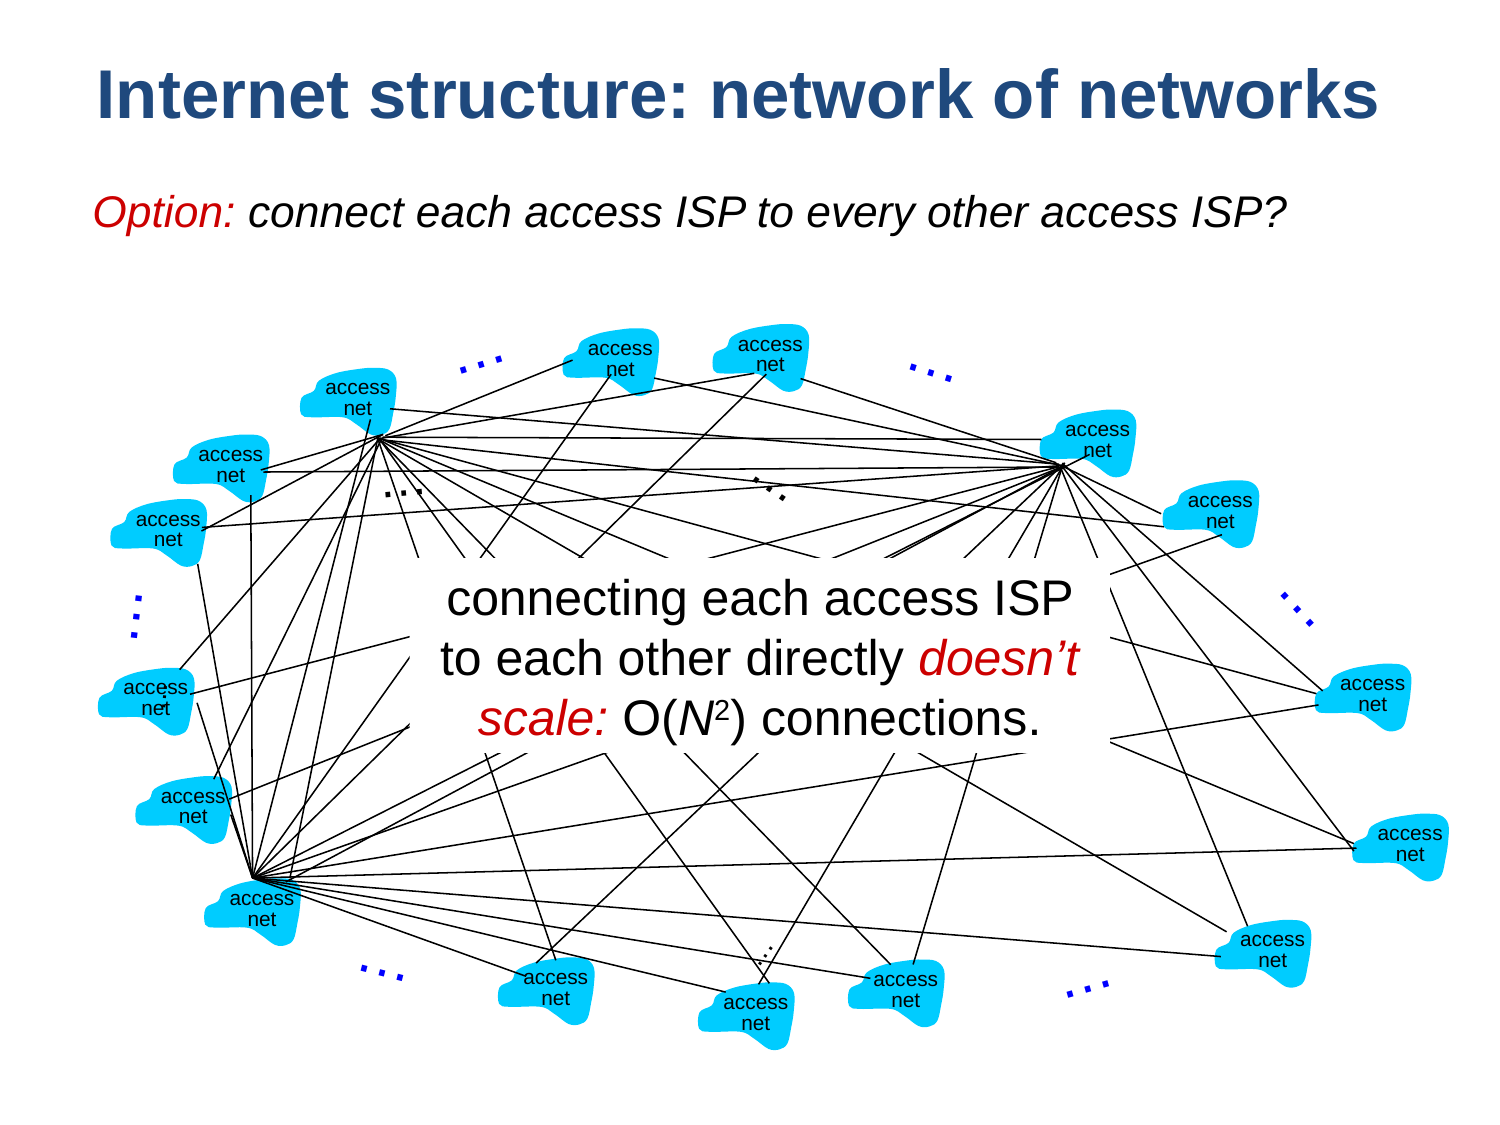

Internet structure: network of networks
Option: connect each access ISP to every other access ISP?

…
…

access
net

access
net

access
net

access
net

access
net

access
net

access
net
…
…

access
net

access
net

access
net

access
net

access
net

access
net
…

access
net

access
net
…

access
net
…
…
…
…
…
connecting each access ISP to each other directly doesn’t scale: O(N2) connections.